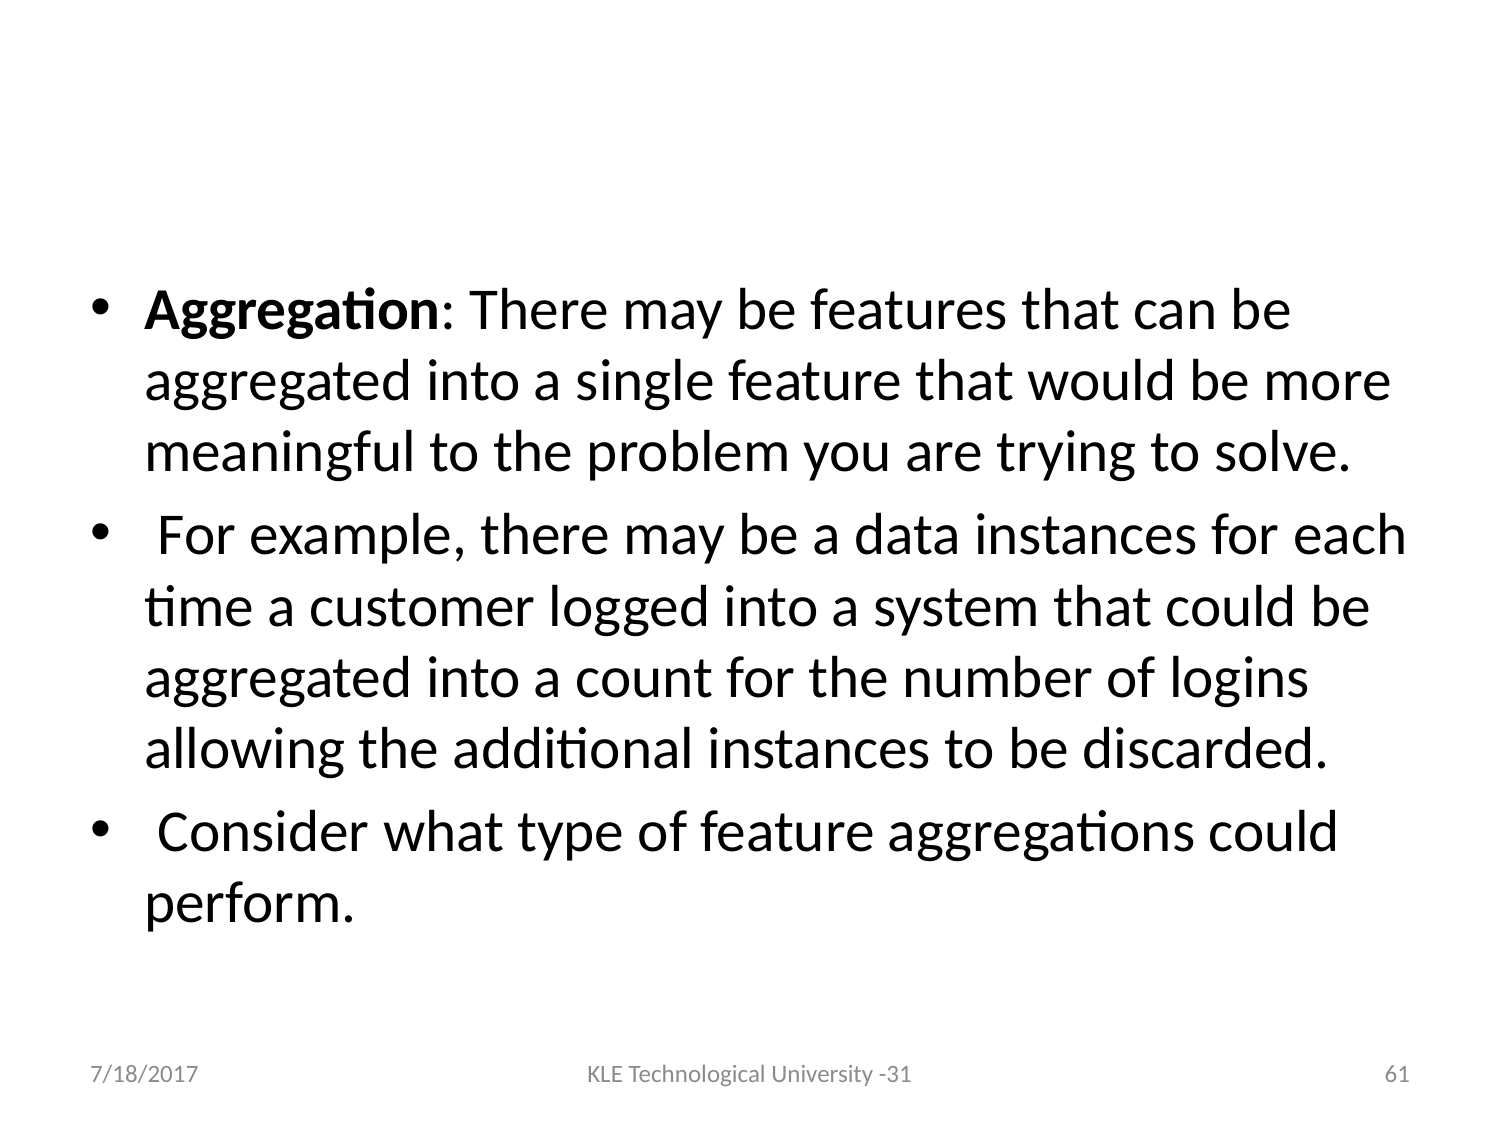

#
Aggregation: There may be features that can be aggregated into a single feature that would be more meaningful to the problem you are trying to solve.
 For example, there may be a data instances for each time a customer logged into a system that could be aggregated into a count for the number of logins allowing the additional instances to be discarded.
 Consider what type of feature aggregations could perform.

7/18/2017
KLE Technological University -31
61